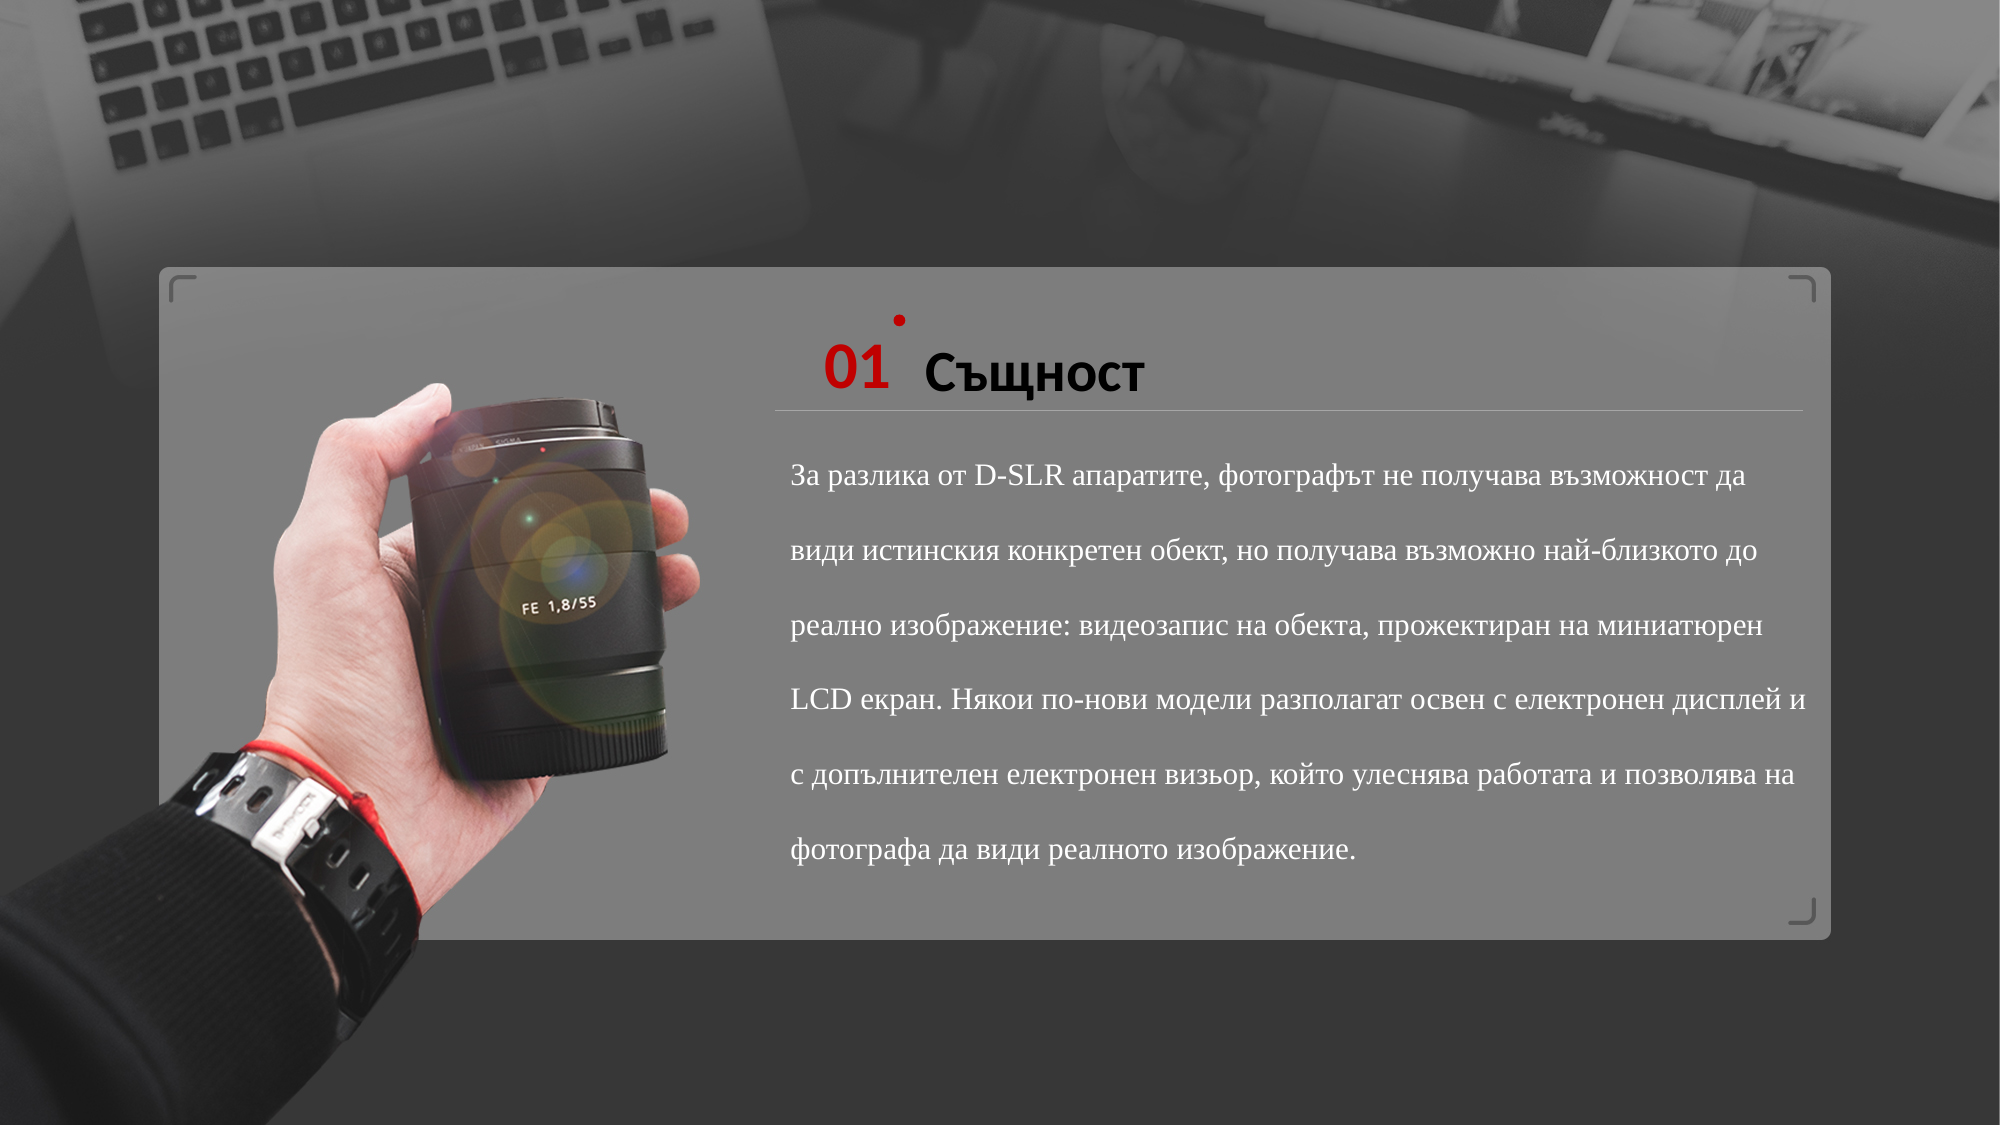

01

Същност

За разлика от D-SLR апаратите, фотографът не получава възможност да види истинския конкретен обект, но получава възможно най-близкото до реално изображение: видеозапис на обекта, прожектиран на миниатюрен LCD екран. Някои по-нови модели разполагат освен с електронен дисплей и с допълнителен електронен визьор, който улеснява работата и позволява на фотографа да види реалното изображение.